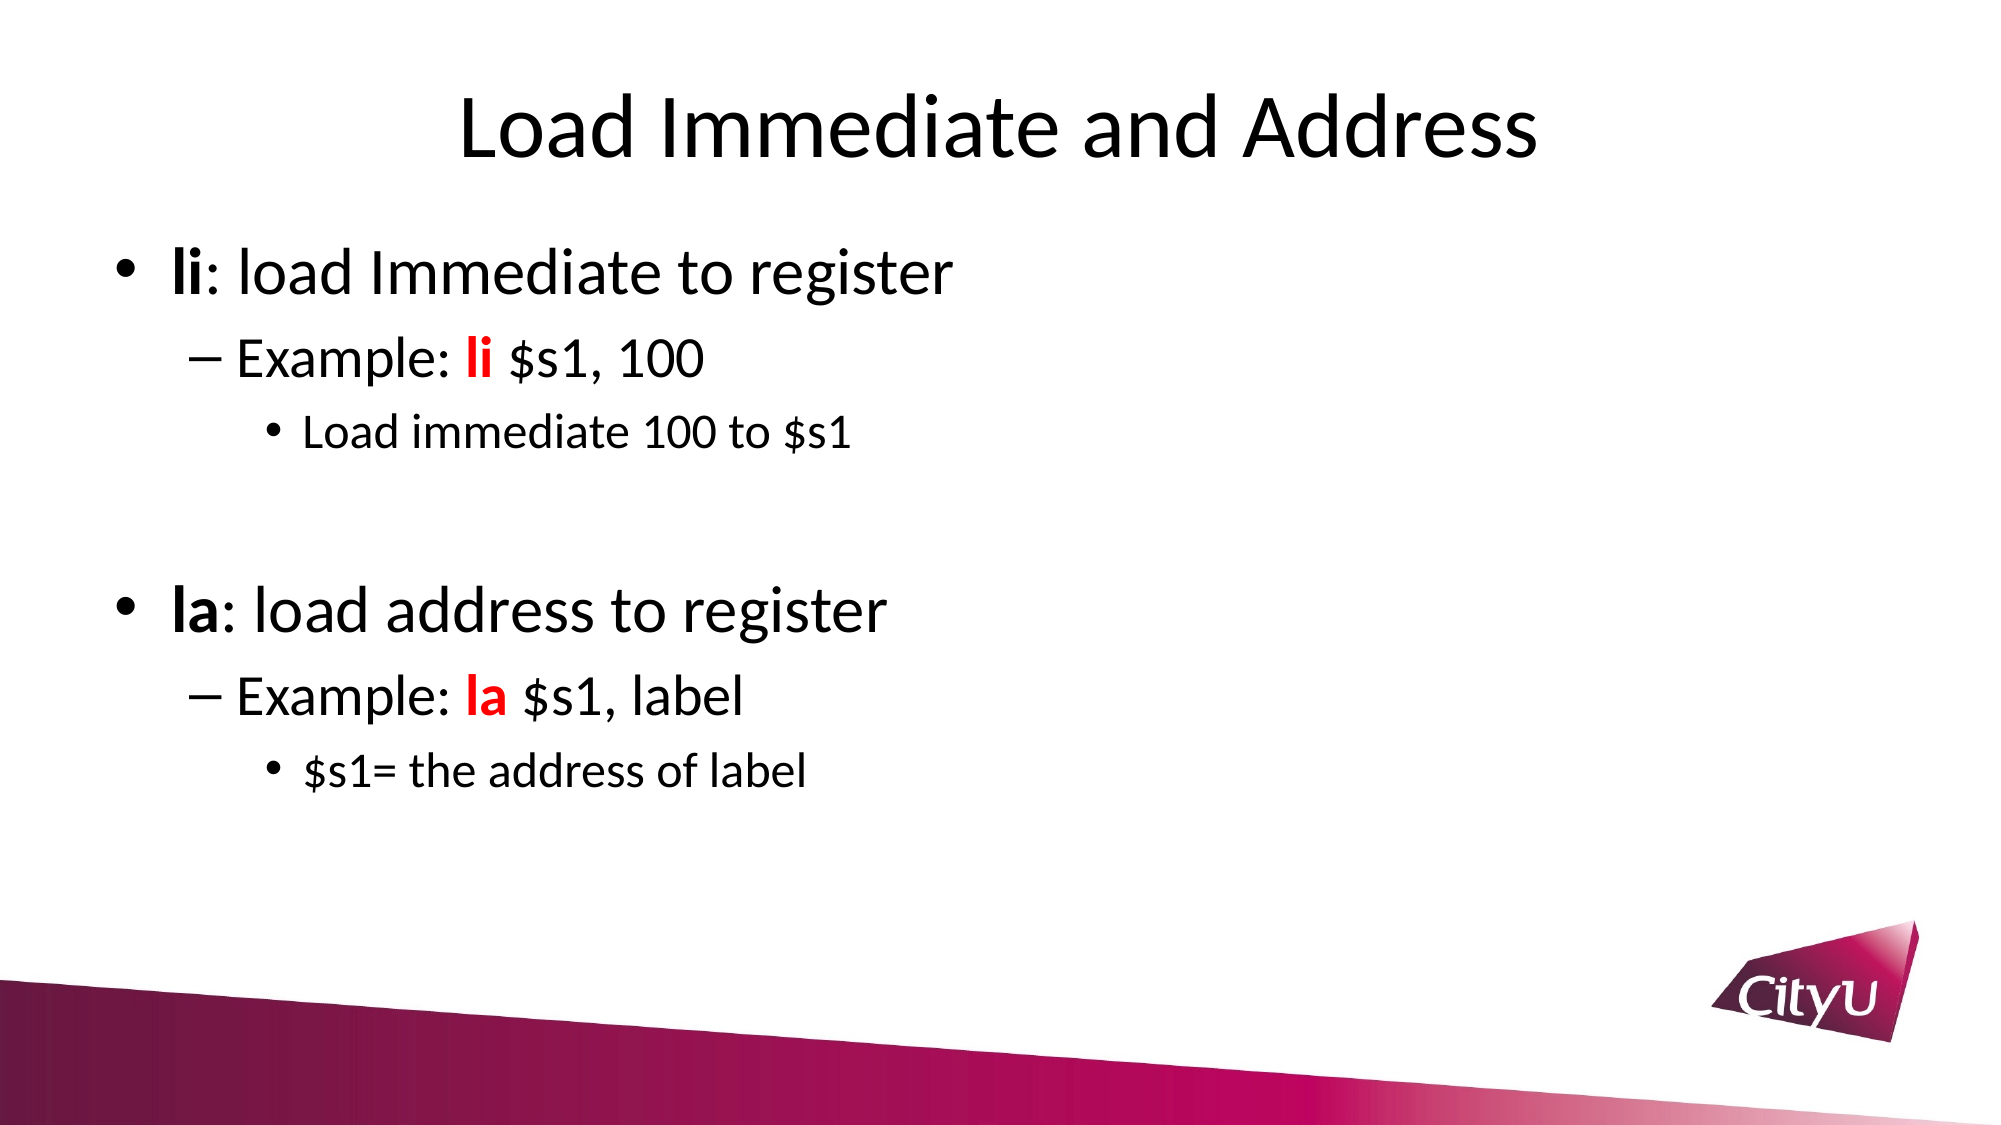

# Load Immediate and Address
li: load Immediate to register
Example: li $s1, 100
Load immediate 100 to $s1

la: load address to register
Example: la $s1, label
$s1= the address of label
84